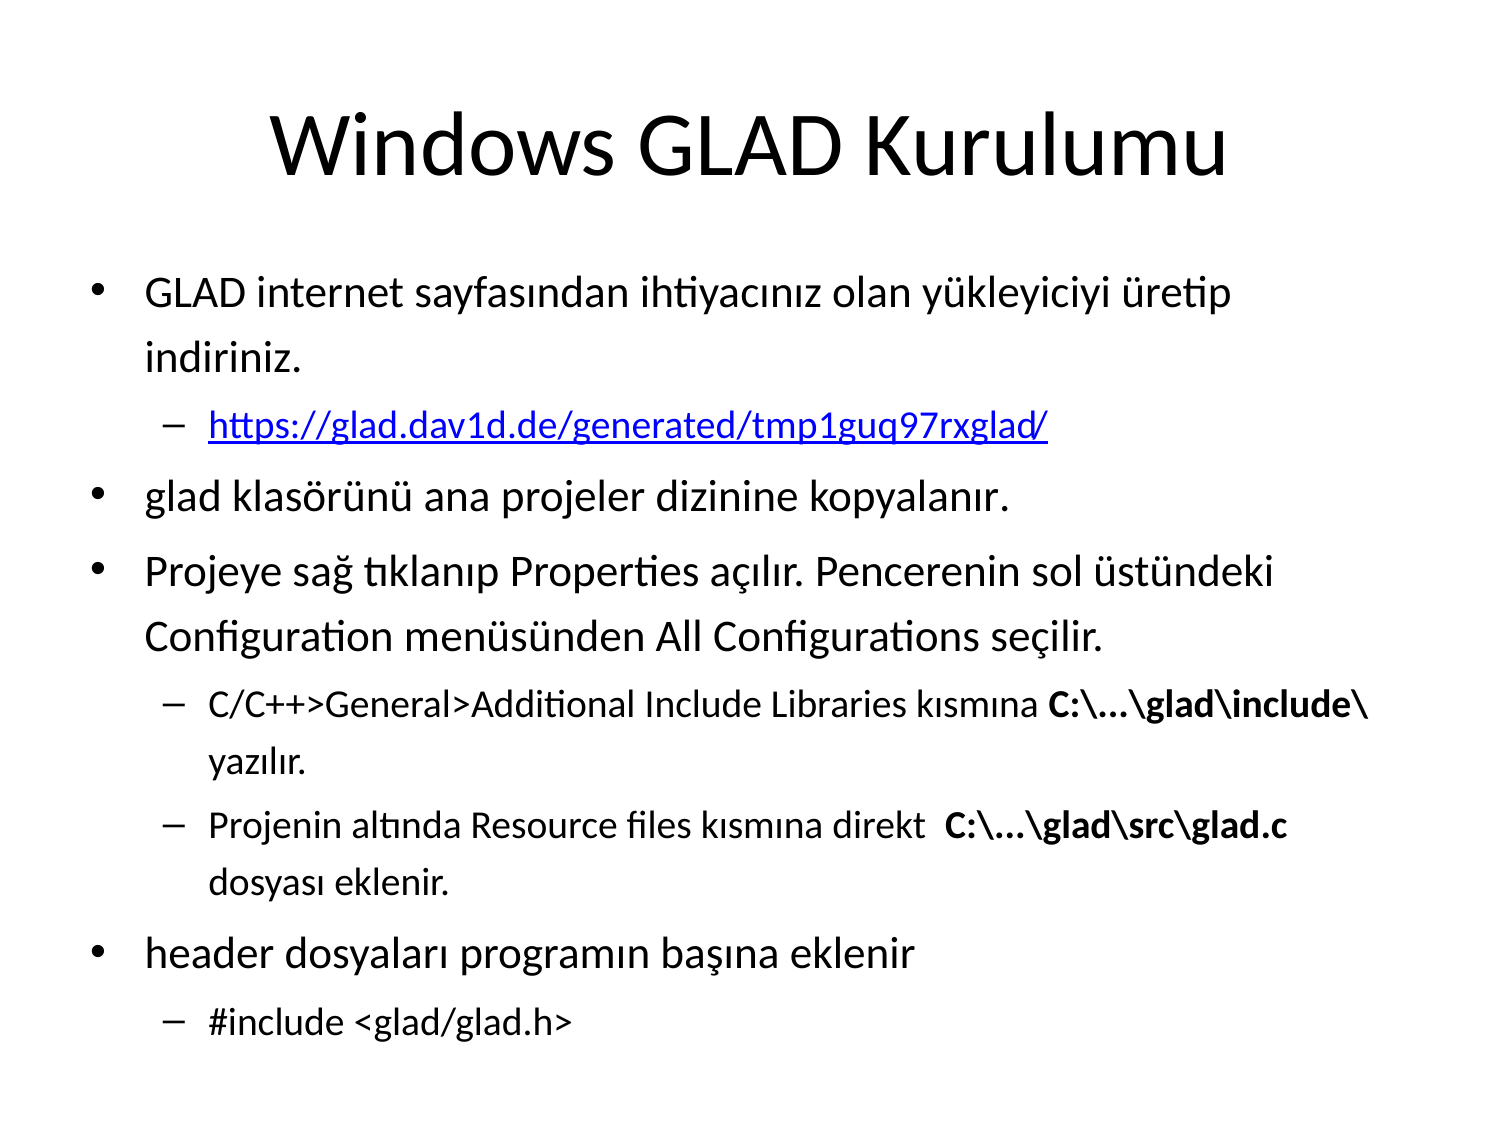

# Windows GLAD Kurulumu
GLAD internet sayfasından ihtiyacınız olan yükleyiciyi üretip indiriniz.
https://glad.dav1d.de/generated/tmp1guq97rxglad/
glad klasörünü ana projeler dizinine kopyalanır.
Projeye sağ tıklanıp Properties açılır. Pencerenin sol üstündeki Configuration menüsünden All Configurations seçilir.
C/C++>General>Additional Include Libraries kısmına C:\...\glad\include\ yazılır.
Projenin altında Resource files kısmına direkt  C:\...\glad\src\glad.c  dosyası eklenir.
header dosyaları programın başına eklenir
#include <glad/glad.h>